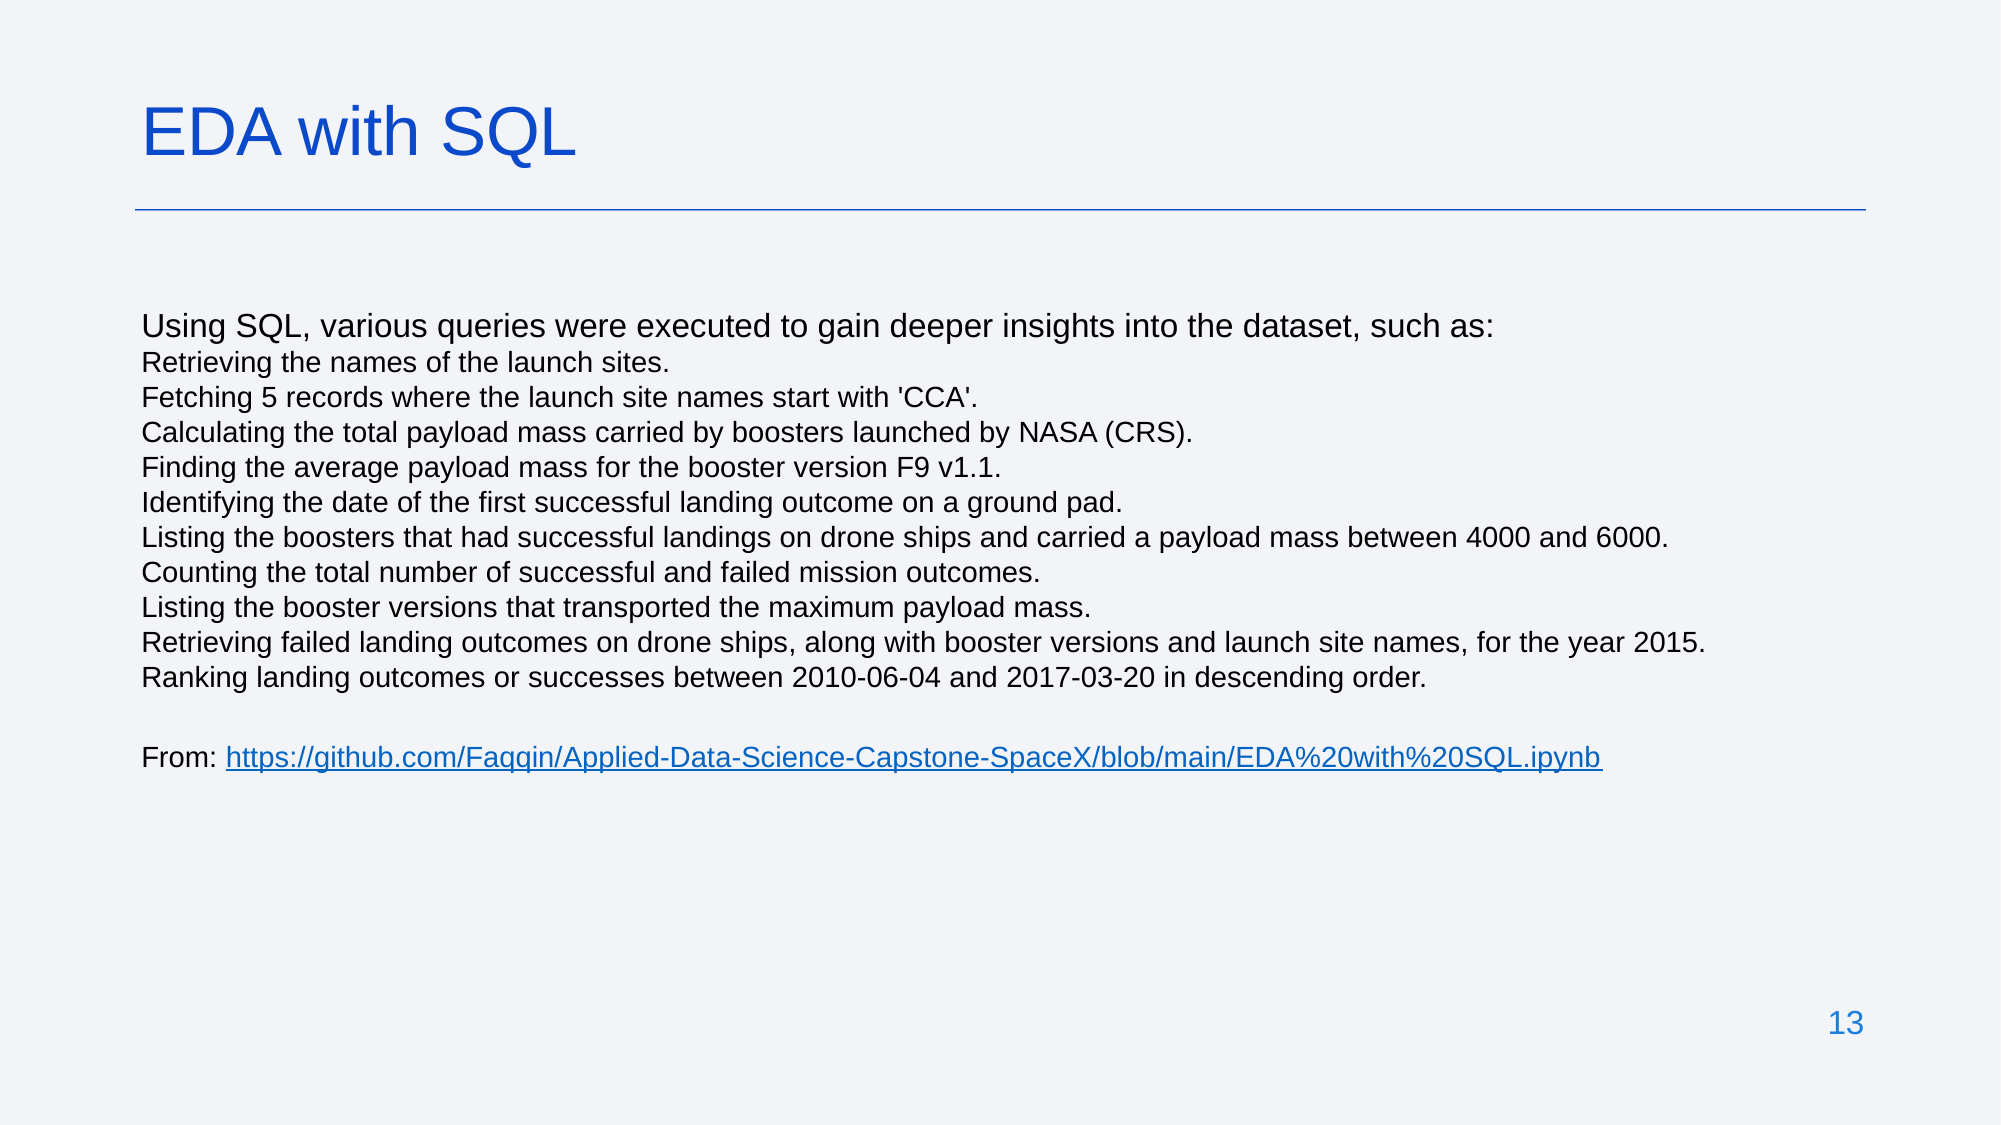

EDA with SQL
Using SQL, various queries were executed to gain deeper insights into the dataset, such as:
Retrieving the names of the launch sites.
Fetching 5 records where the launch site names start with 'CCA'.
Calculating the total payload mass carried by boosters launched by NASA (CRS).
Finding the average payload mass for the booster version F9 v1.1.
Identifying the date of the first successful landing outcome on a ground pad.
Listing the boosters that had successful landings on drone ships and carried a payload mass between 4000 and 6000.
Counting the total number of successful and failed mission outcomes.
Listing the booster versions that transported the maximum payload mass.
Retrieving failed landing outcomes on drone ships, along with booster versions and launch site names, for the year 2015.
Ranking landing outcomes or successes between 2010-06-04 and 2017-03-20 in descending order.

From: https://github.com/Faqqin/Applied-Data-Science-Capstone-SpaceX/blob/main/EDA%20with%20SQL.ipynb
13